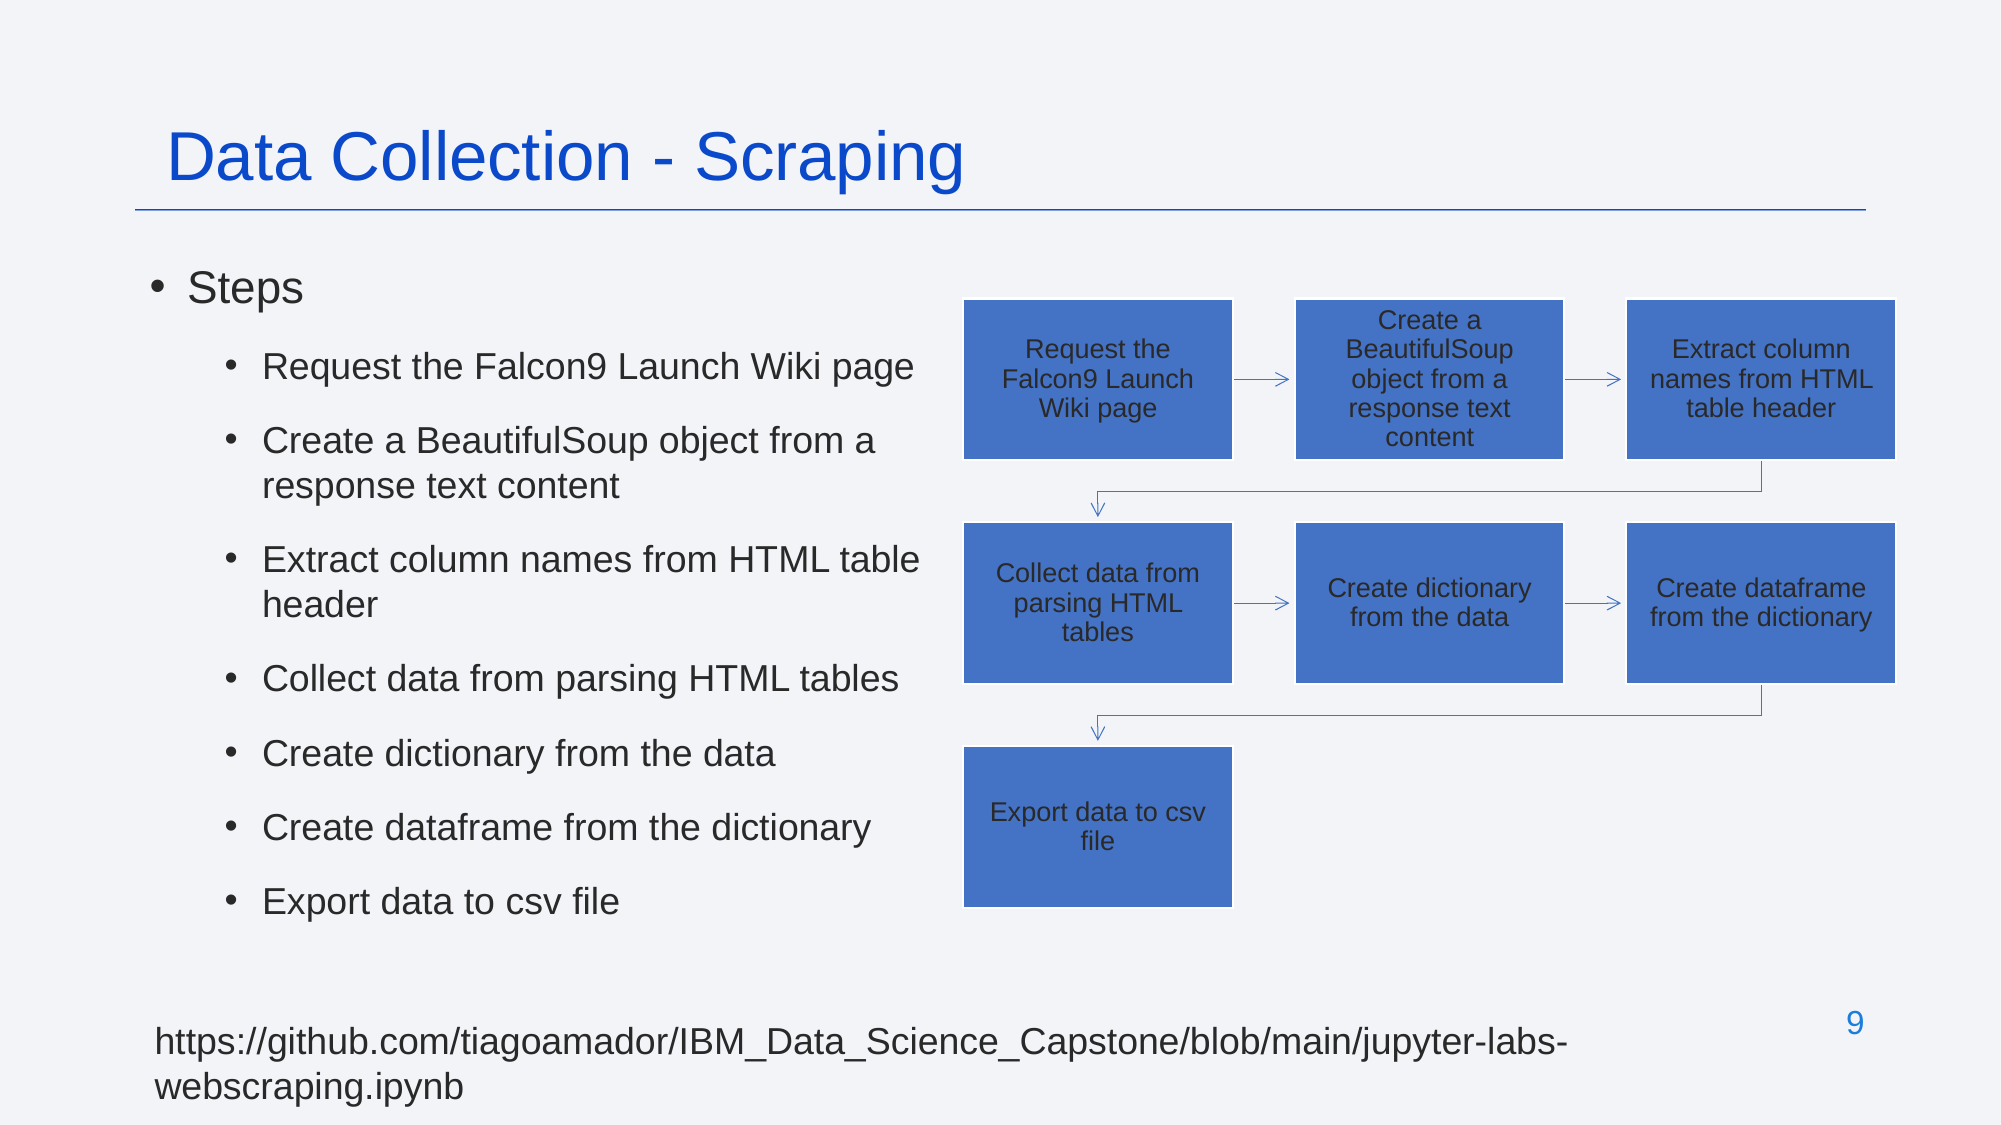

Data Collection - Scraping

Request the Falcon9 Launch Wiki page

Create a BeautifulSoup object from a response text content

Extract column names from HTML table header

Collect data from parsing HTML tables

Create dictionary from the data

Create dataframe from the dictionary
Export data to csv file
Steps
Request the Falcon9 Launch Wiki page
Create a BeautifulSoup object from a response text content
Extract column names from HTML table header
Collect data from parsing HTML tables
Create dictionary from the data
Create dataframe from the dictionary
Export data to csv file

9
https://github.com/tiagoamador/IBM_Data_Science_Capstone/blob/main/jupyter-labs-webscraping.ipynb